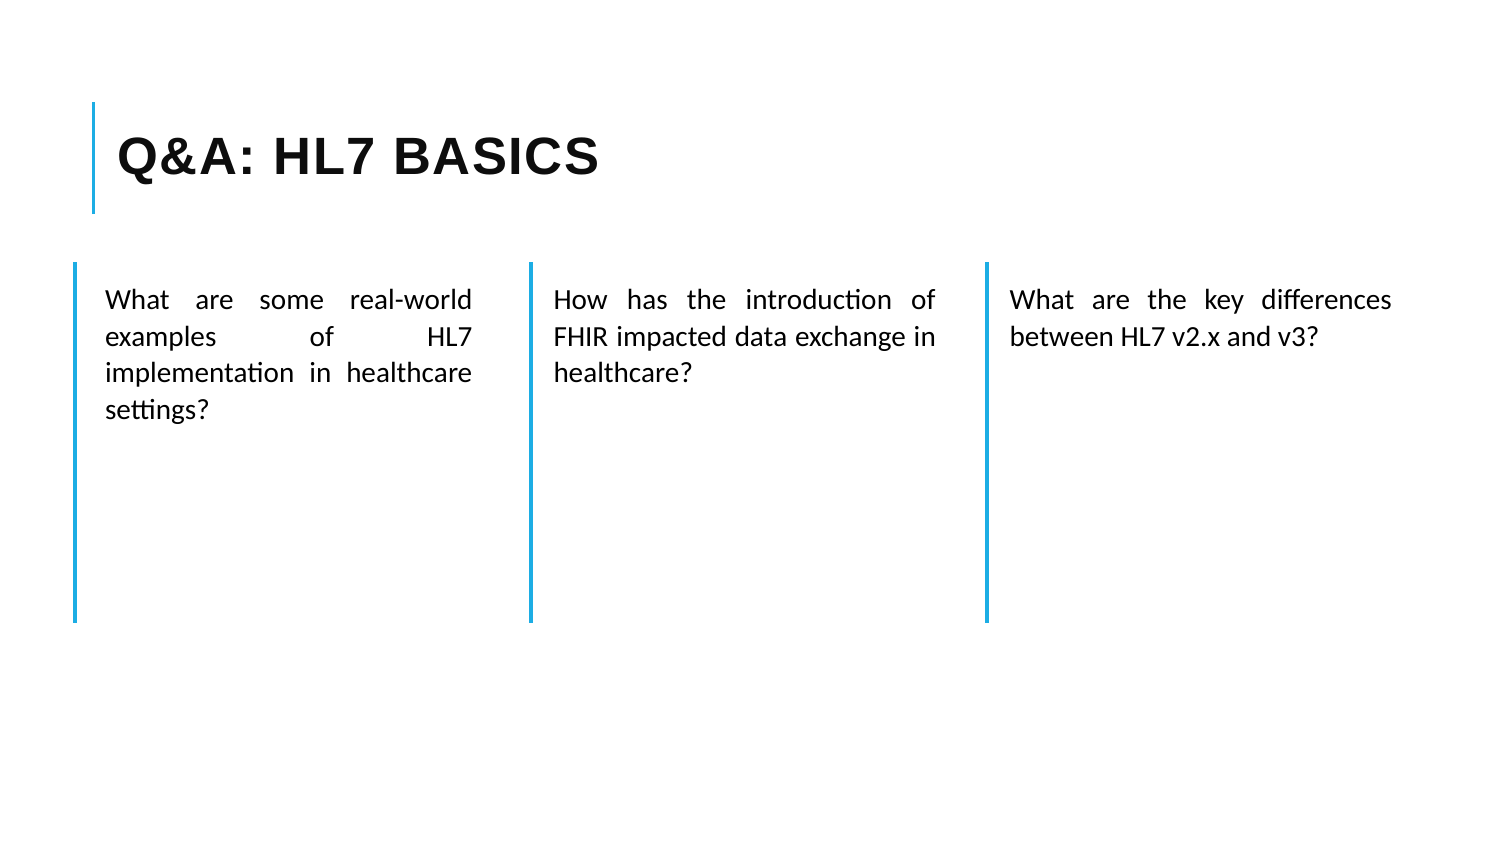

# Q&A: HL7 Basics
What are some real-world examples of HL7 implementation in healthcare settings?
How has the introduction of FHIR impacted data exchange in healthcare?
What are the key differences between HL7 v2.x and v3?